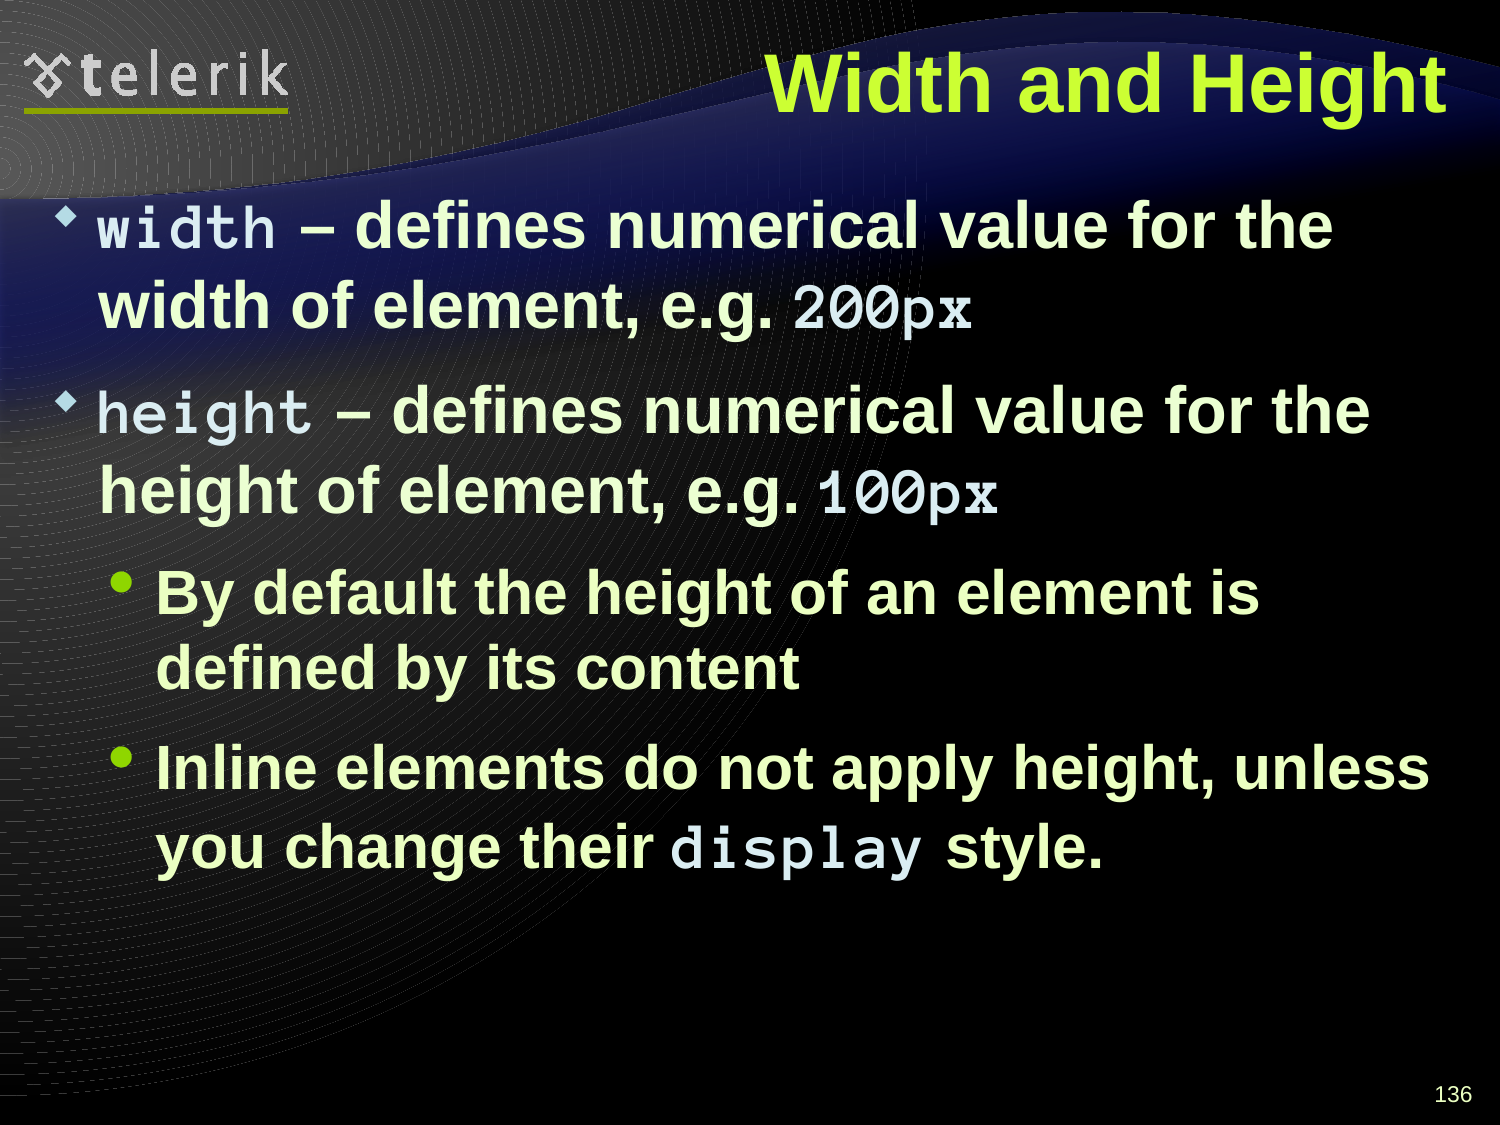

# Width and Height
width – defines numerical value for the width of element, e.g. 200px
height – defines numerical value for the height of element, e.g. 100px
By default the height of an element is defined by its content
Inline elements do not apply height, unless you change their display style.
136